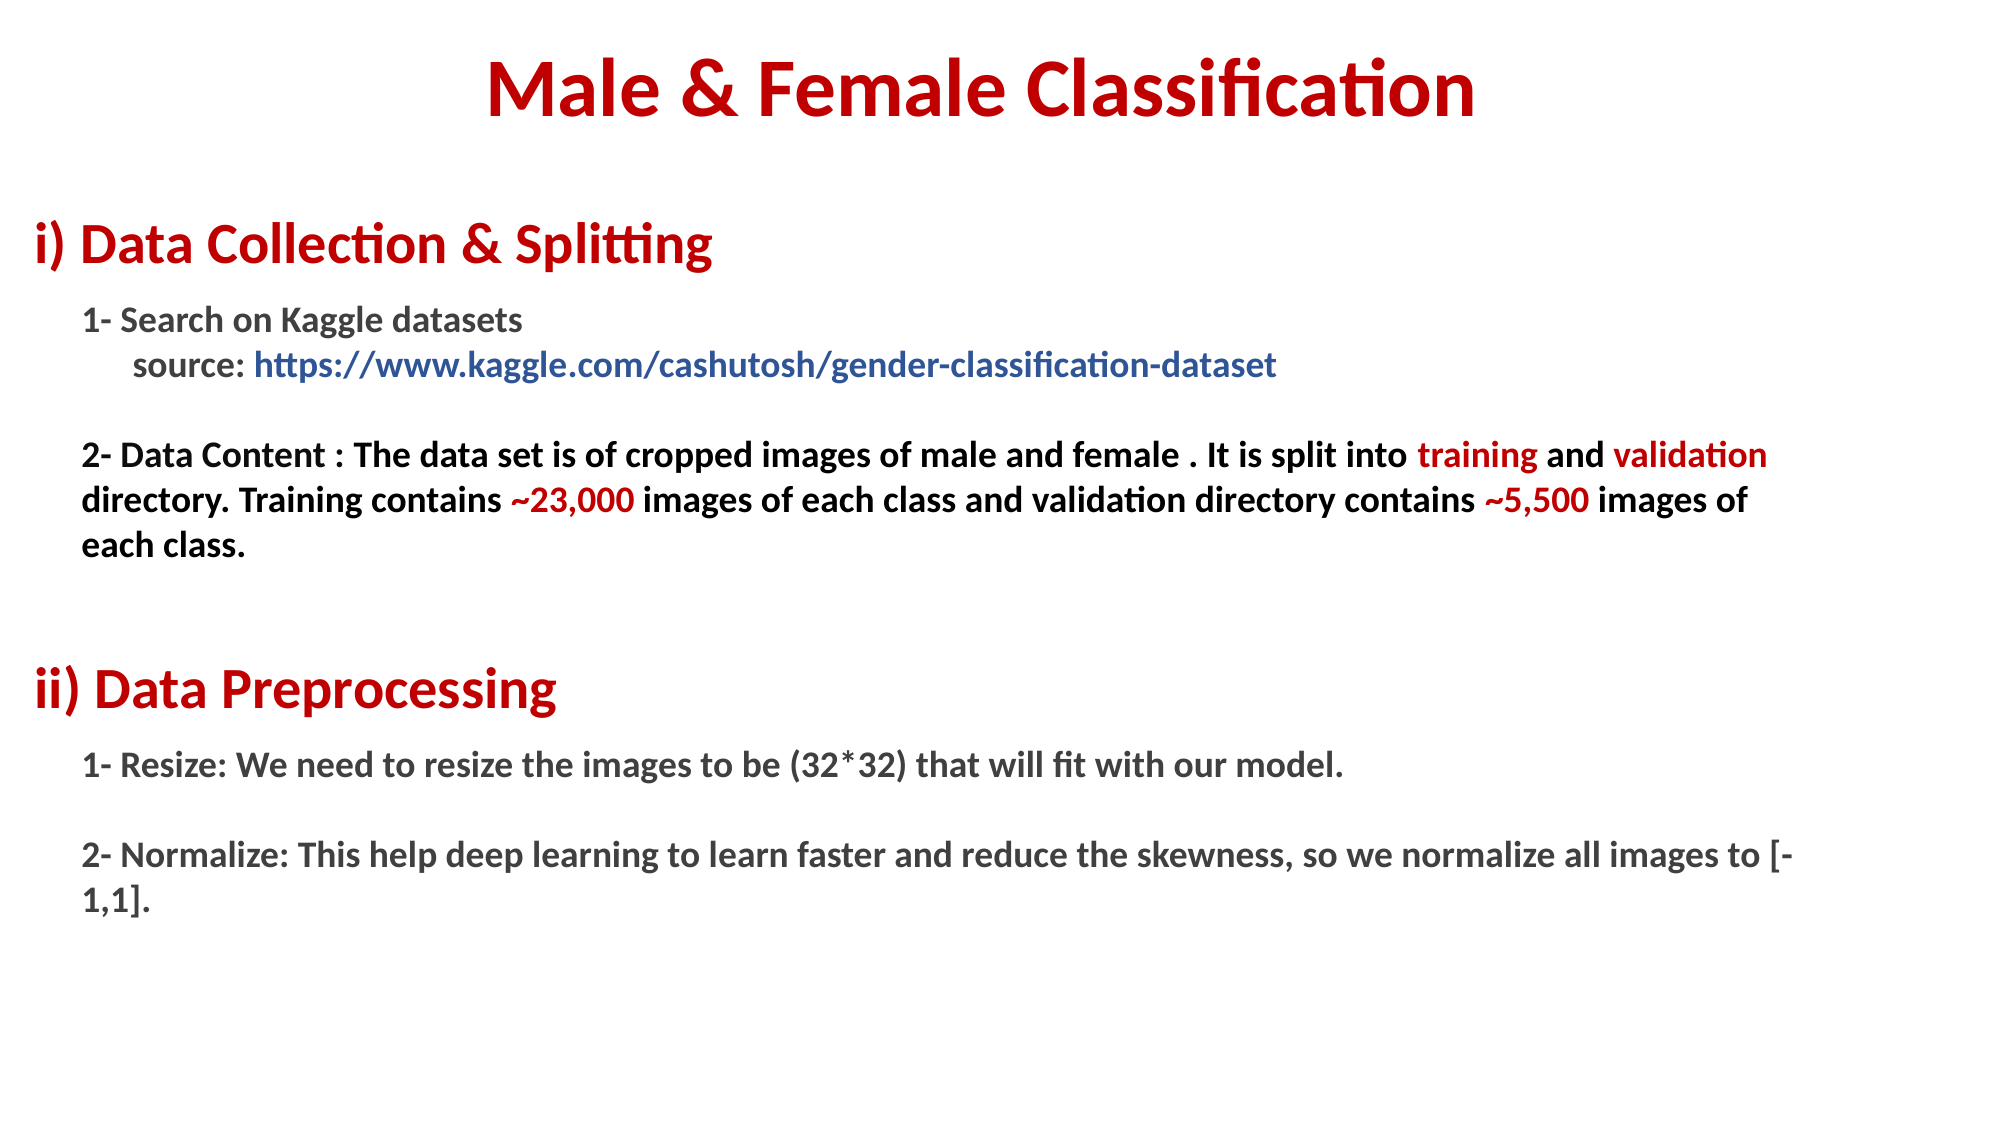

Male & Female Classification
i) Data Collection & Splitting
1- Search on Kaggle datasets
      source: https://www.kaggle.com/cashutosh/gender-classification-dataset

2- Data Content : The data set is of cropped images of male and female . It is split into training and validation directory. Training contains ~23,000 images of each class and validation directory contains ~5,500 images of each class.
ii) Data Preprocessing
1- Resize: We need to resize the images to be (32*32) that will fit with our model.

2- Normalize: This help deep learning to learn faster and reduce the skewness, so we normalize all images to [-1,1].